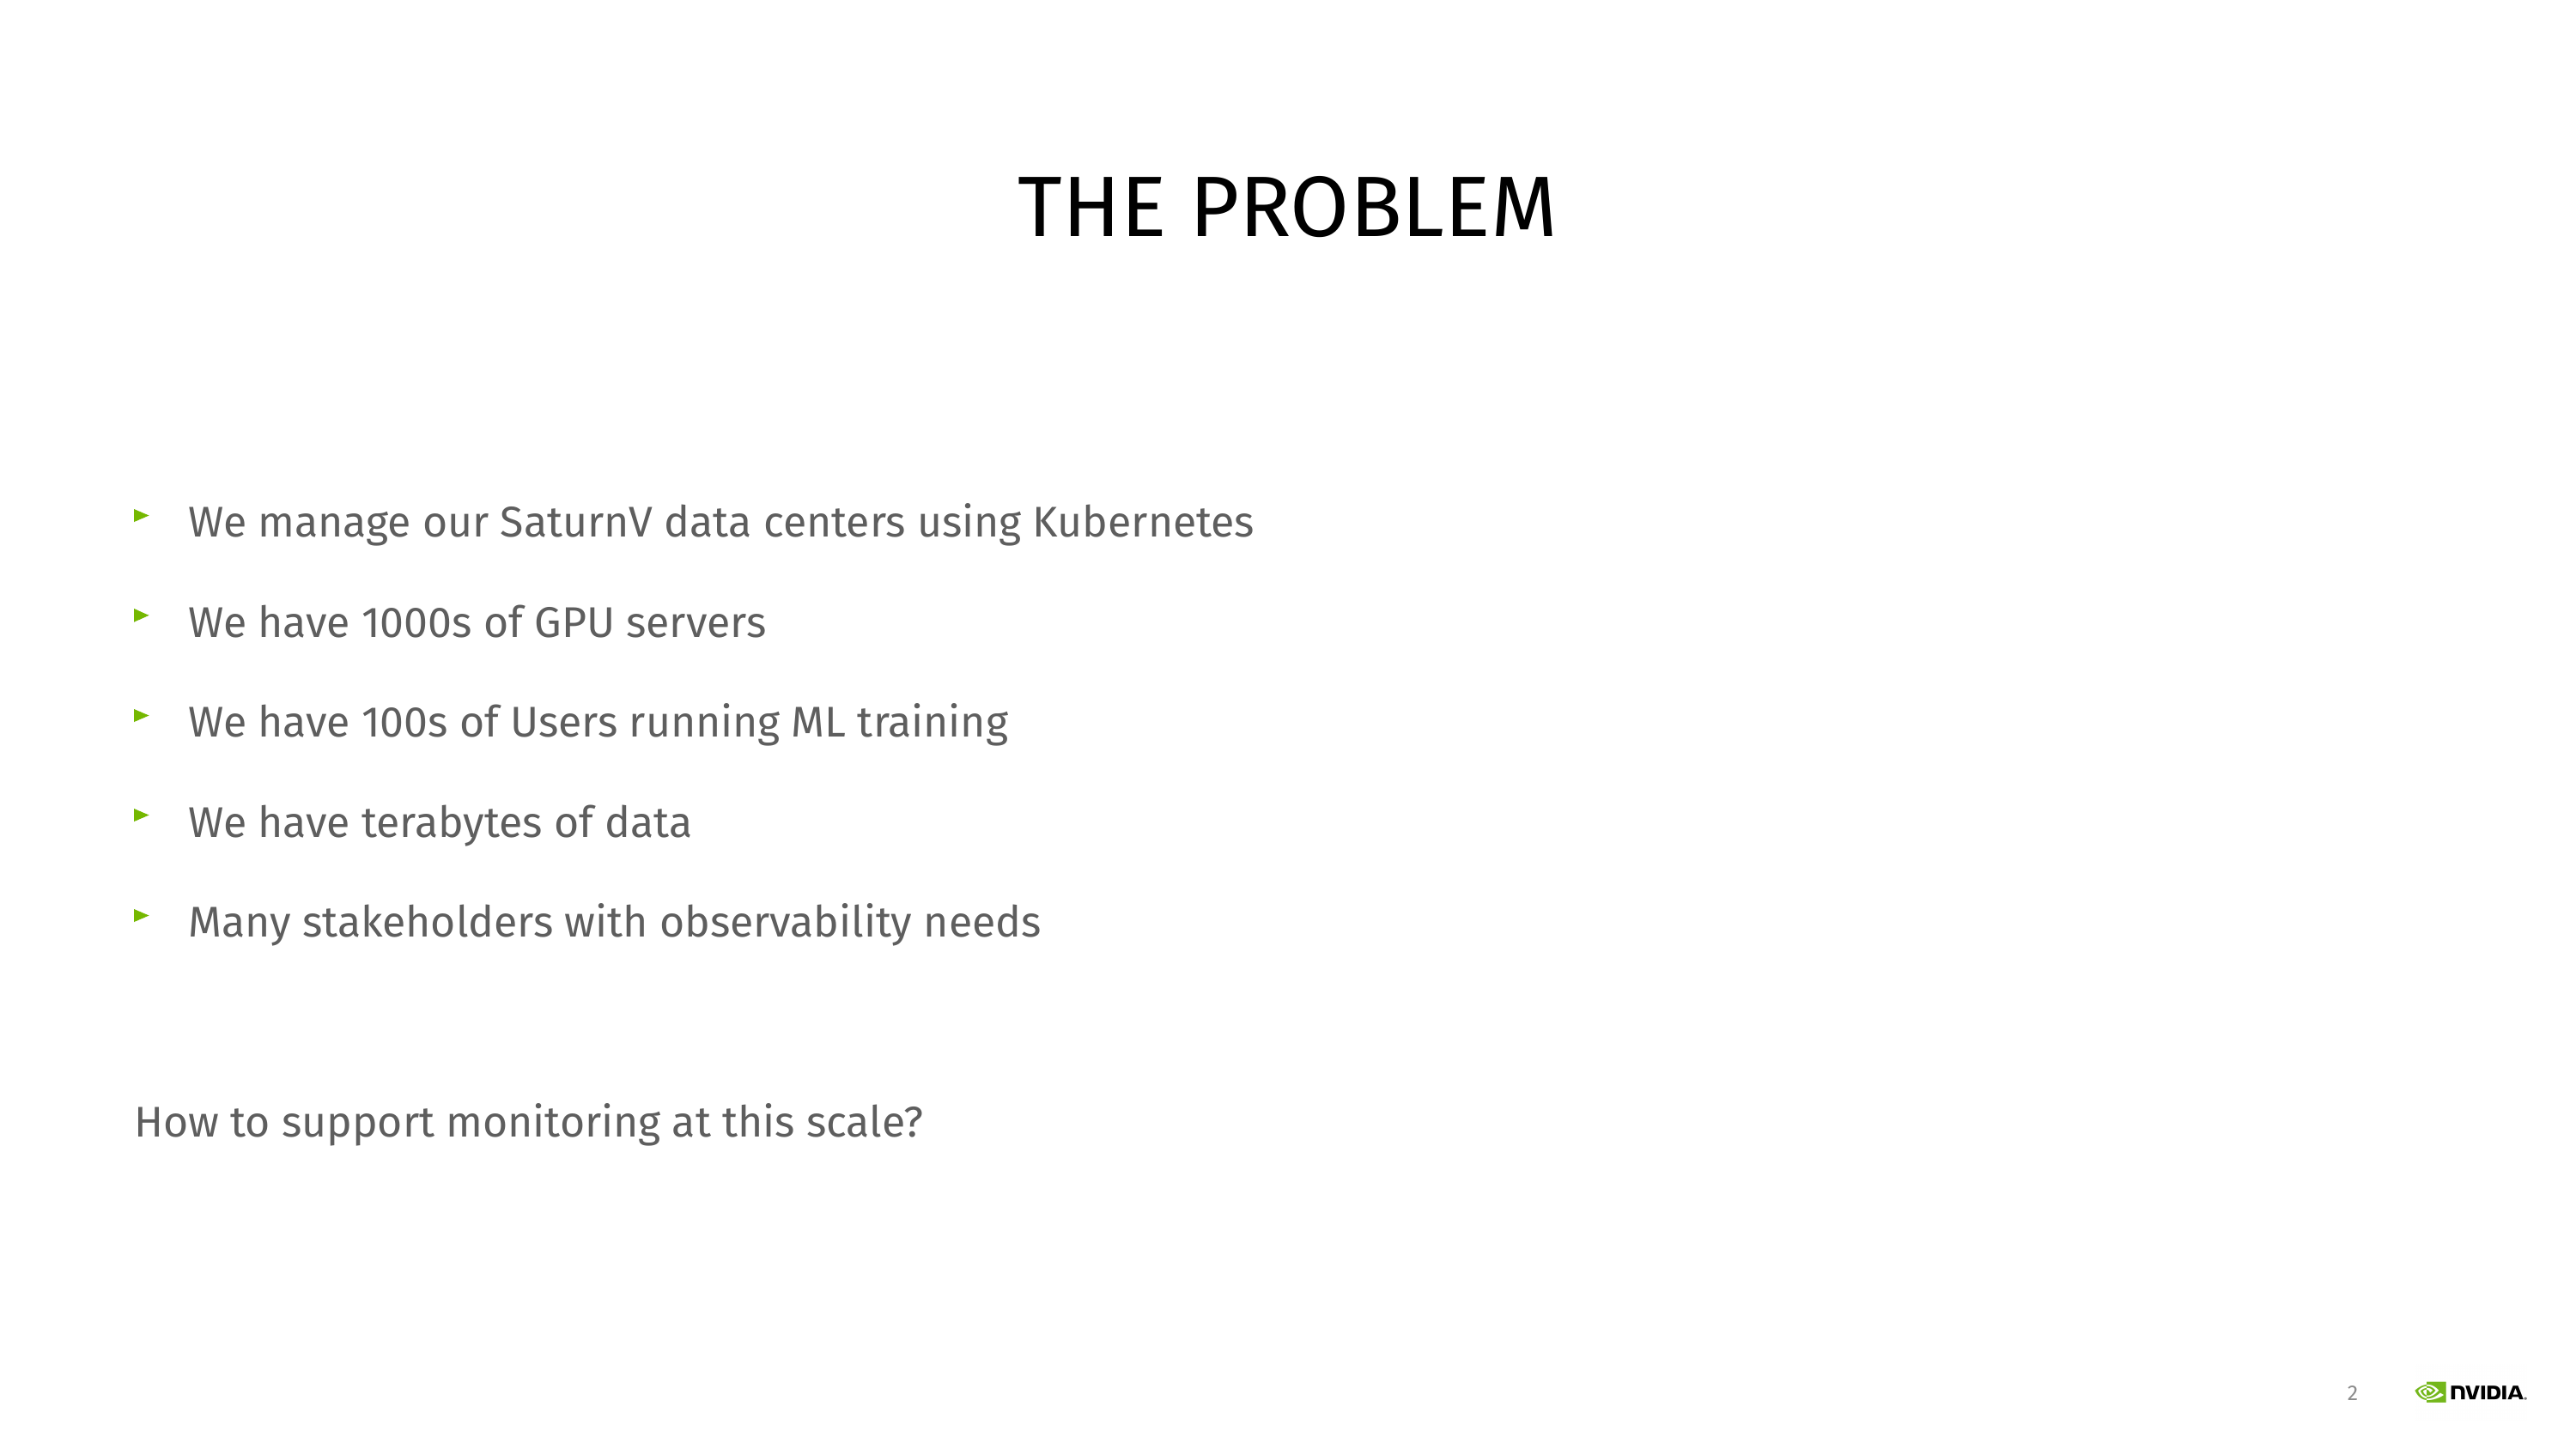

# The Problem
We manage our SaturnV data centers using Kubernetes
We have 1000s of GPU servers
We have 100s of Users running ML training
We have terabytes of data
Many stakeholders with observability needs

How to support monitoring at this scale?